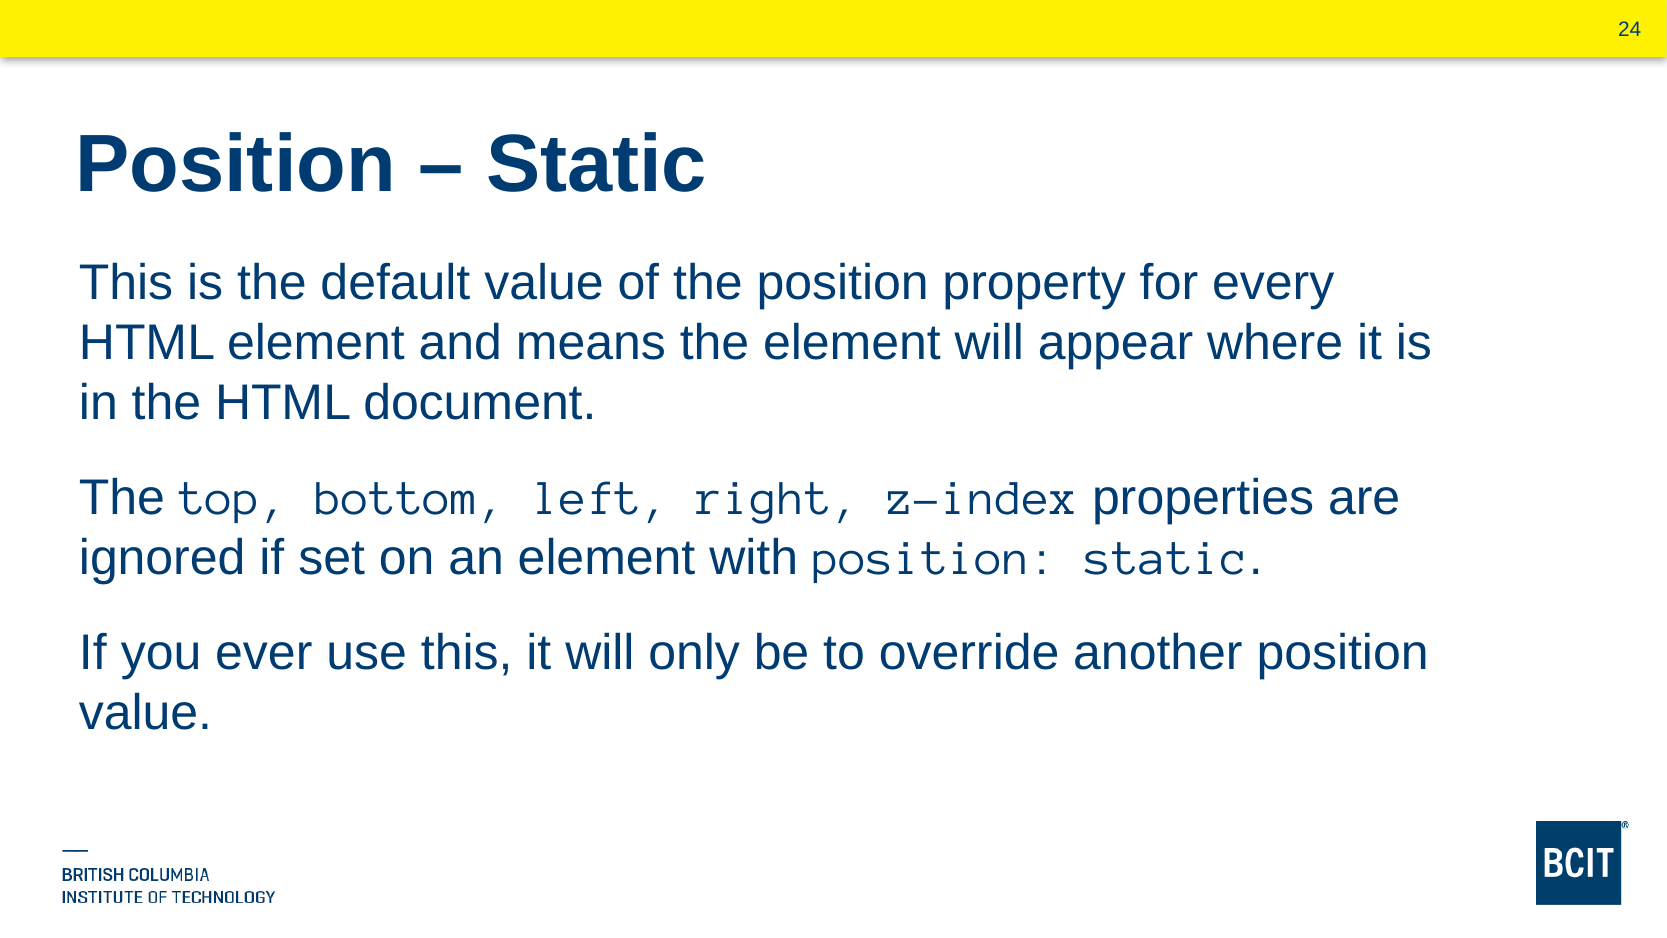

# Position – Static
This is the default value of the position property for every HTML element and means the element will appear where it is in the HTML document.
The top, bottom, left, right, z-index properties are ignored if set on an element with position: static.
If you ever use this, it will only be to override another position value.